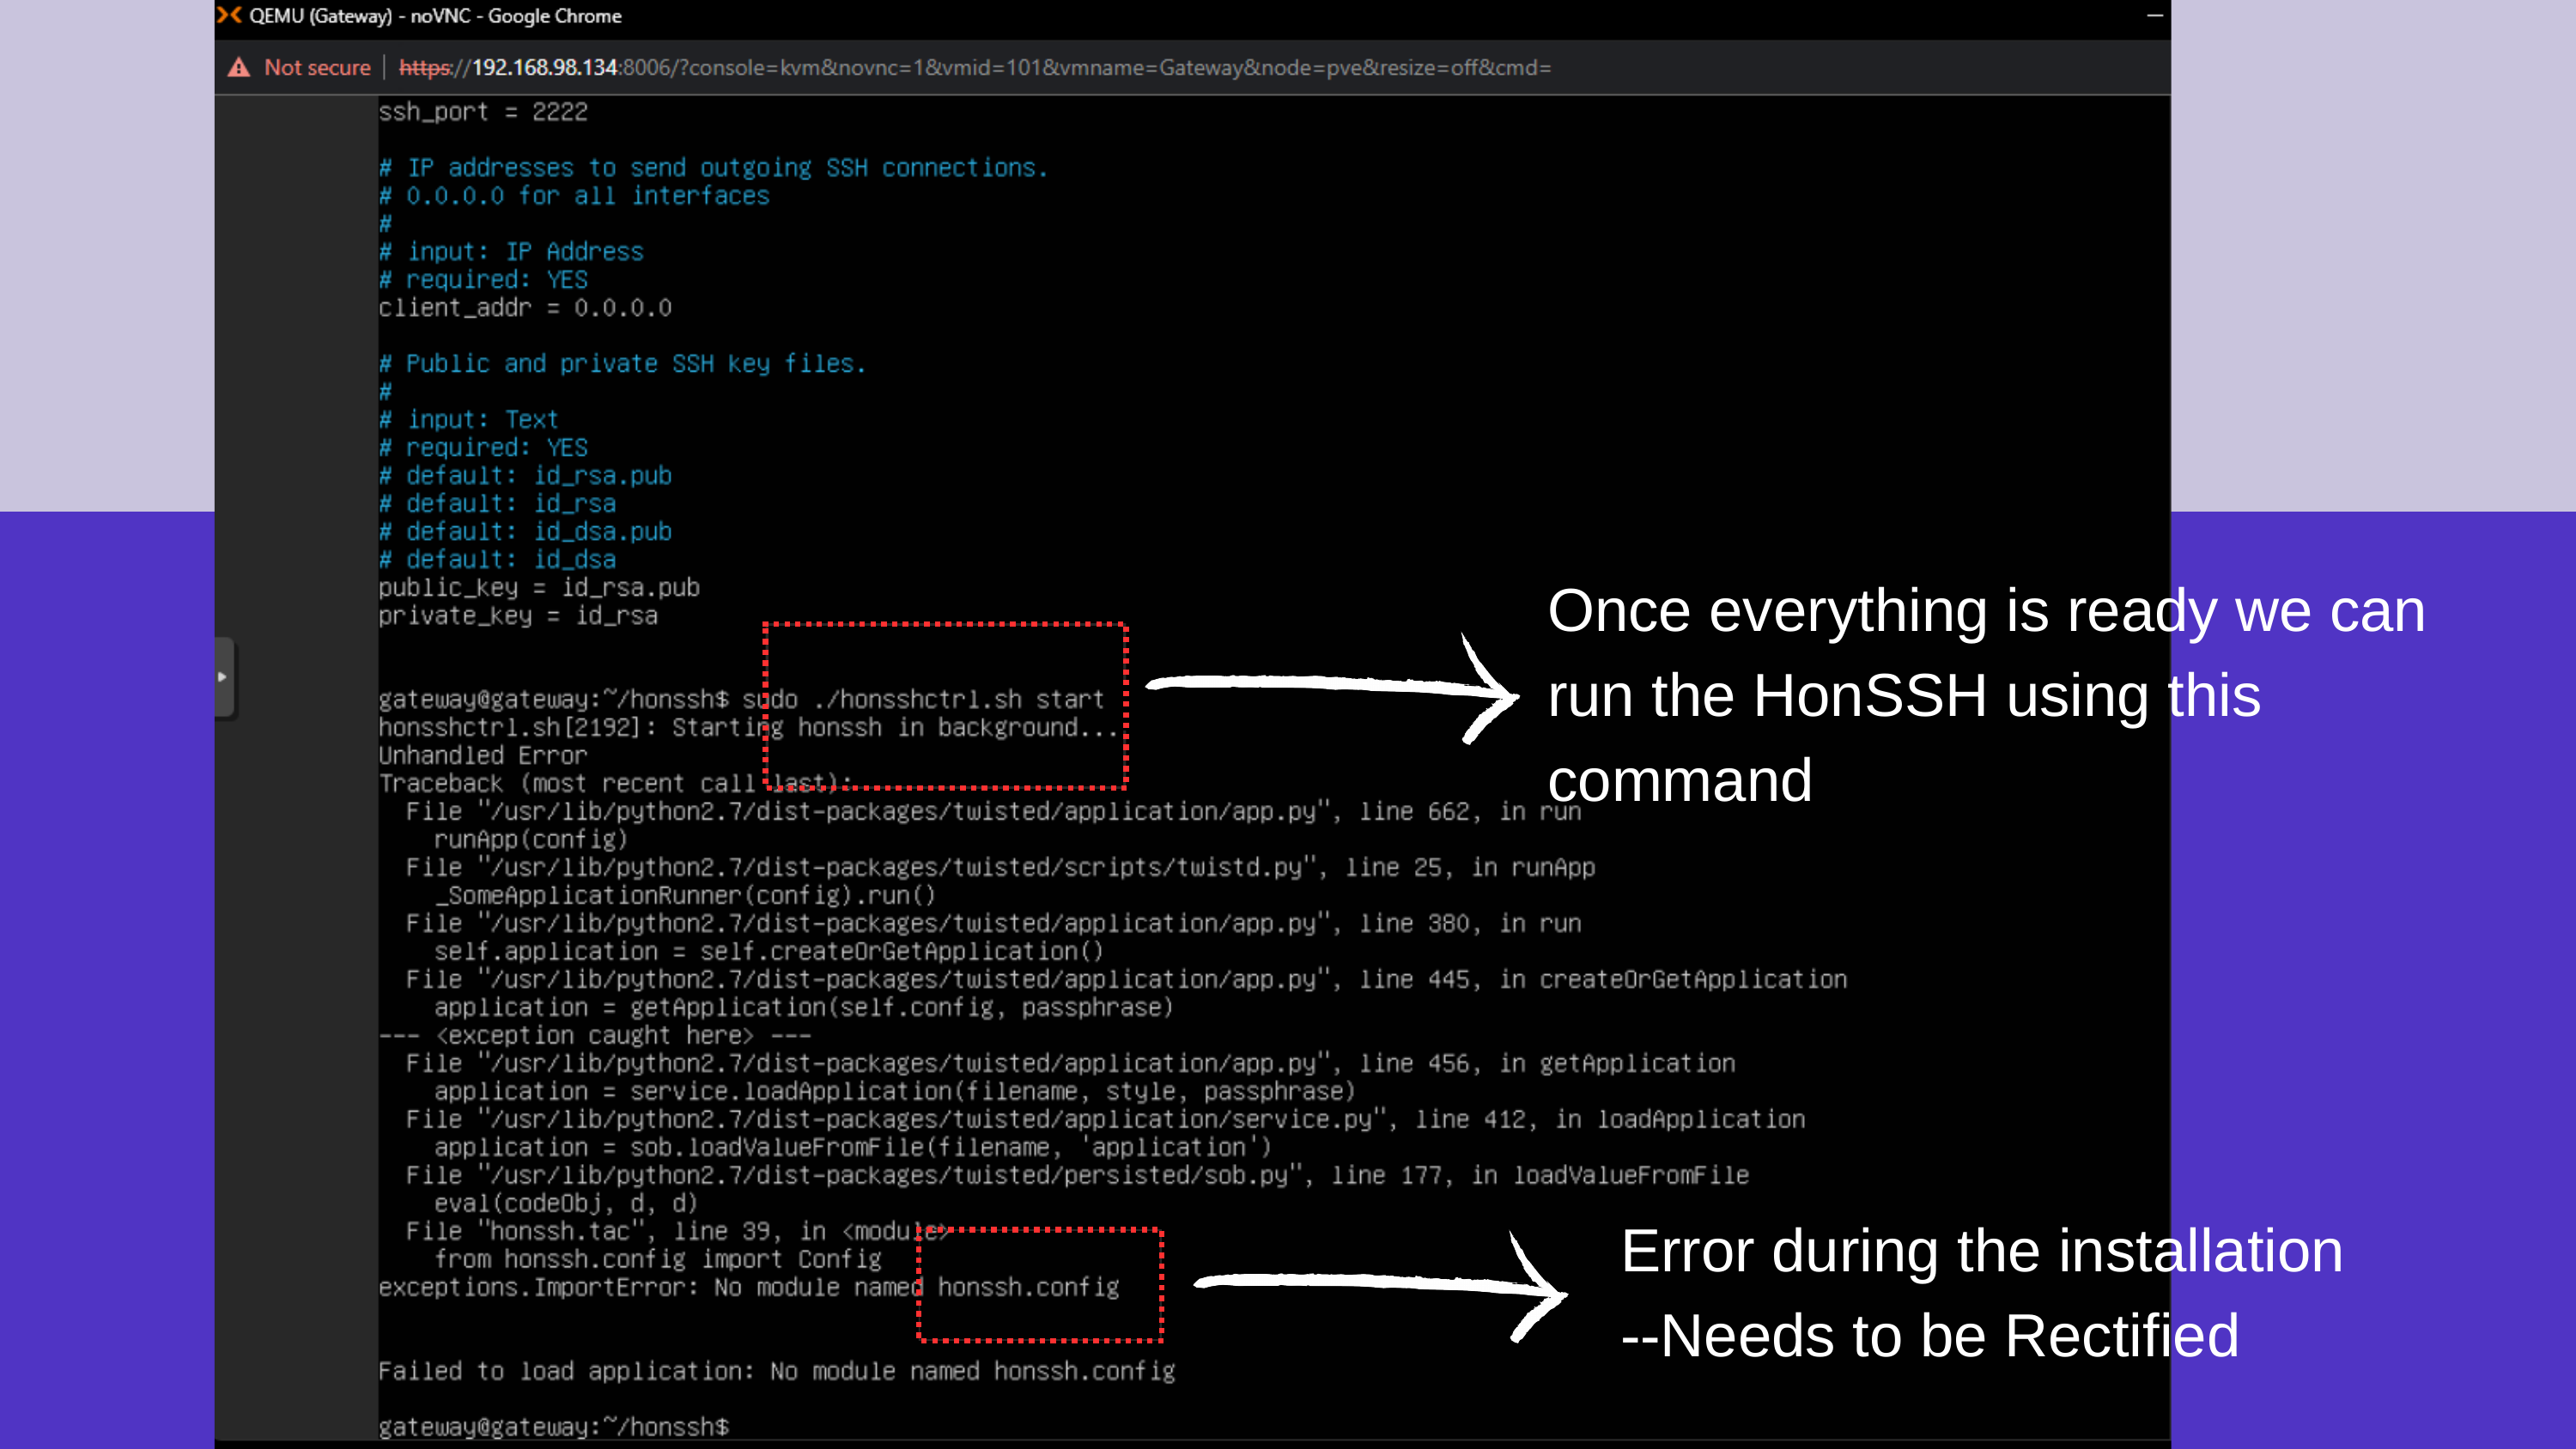

Once everything is ready we can run the HonSSH using this command

Error during the installation
--Needs to be Rectified